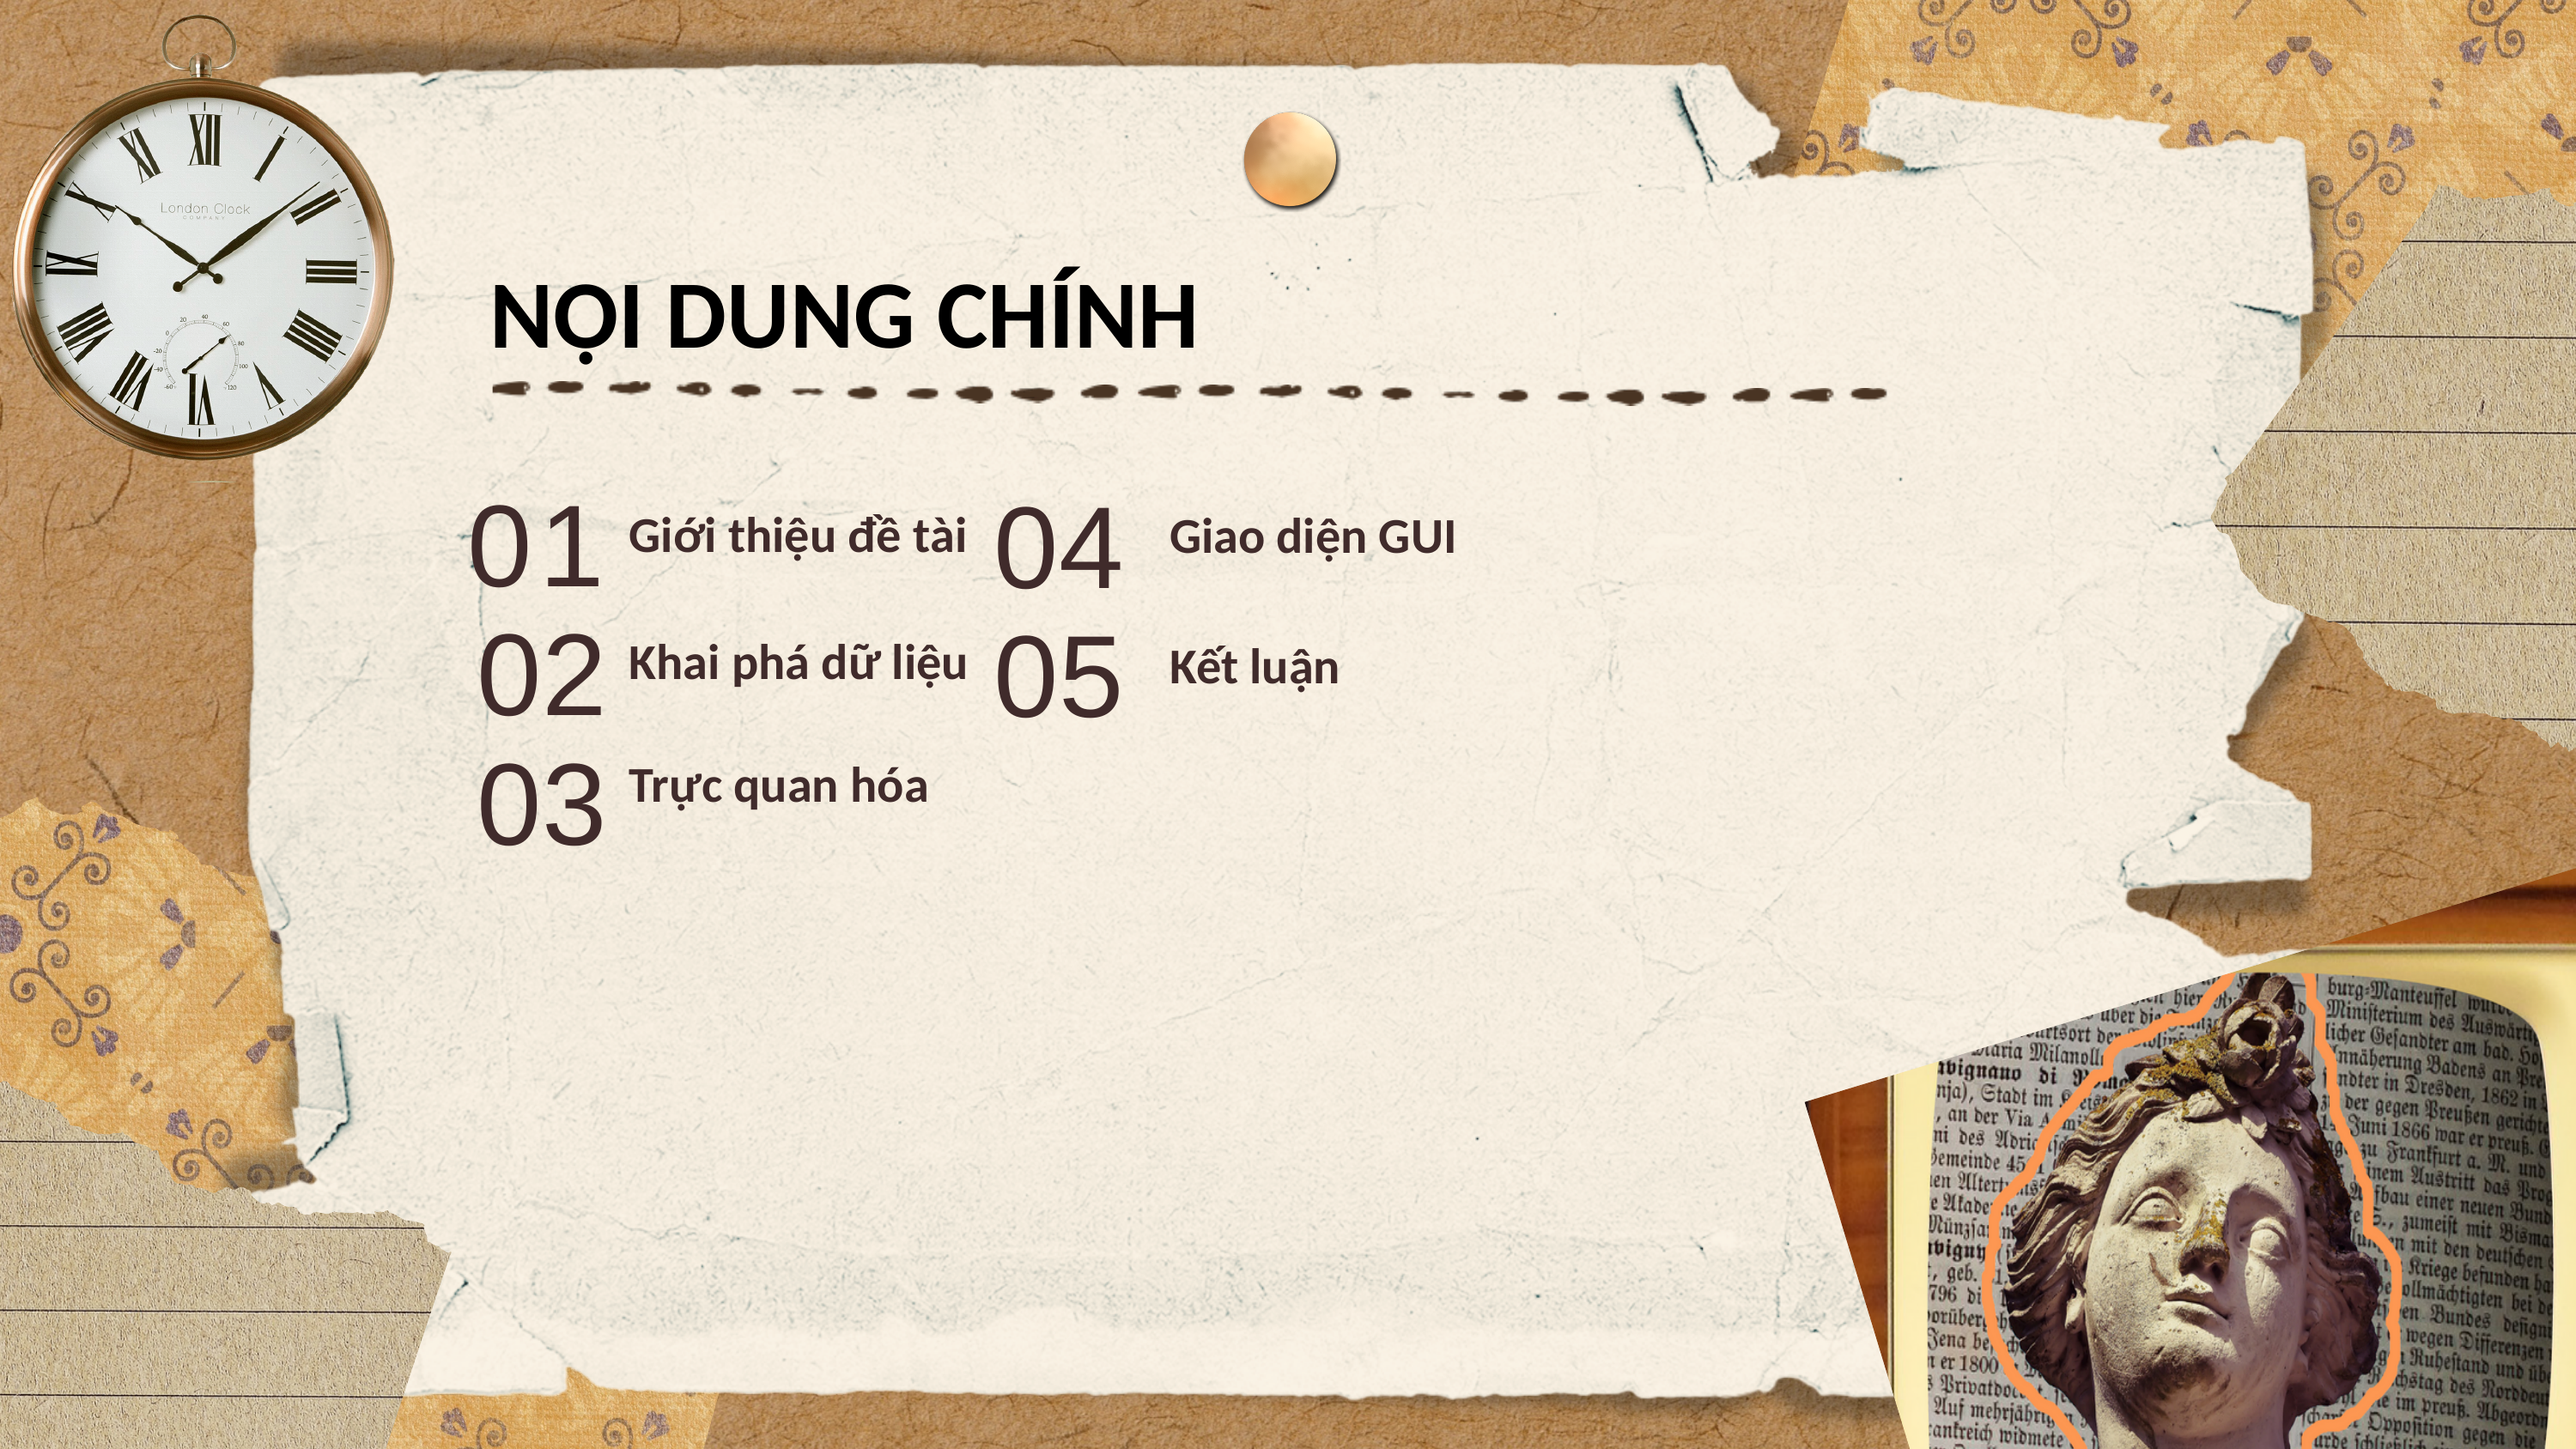

NỘI DUNG CHÍNH

01
Giới thiệu đề tài
04
Giao diện GUI
02
Khai phá dữ liệu
05
Kết luận
03
Trực quan hóa